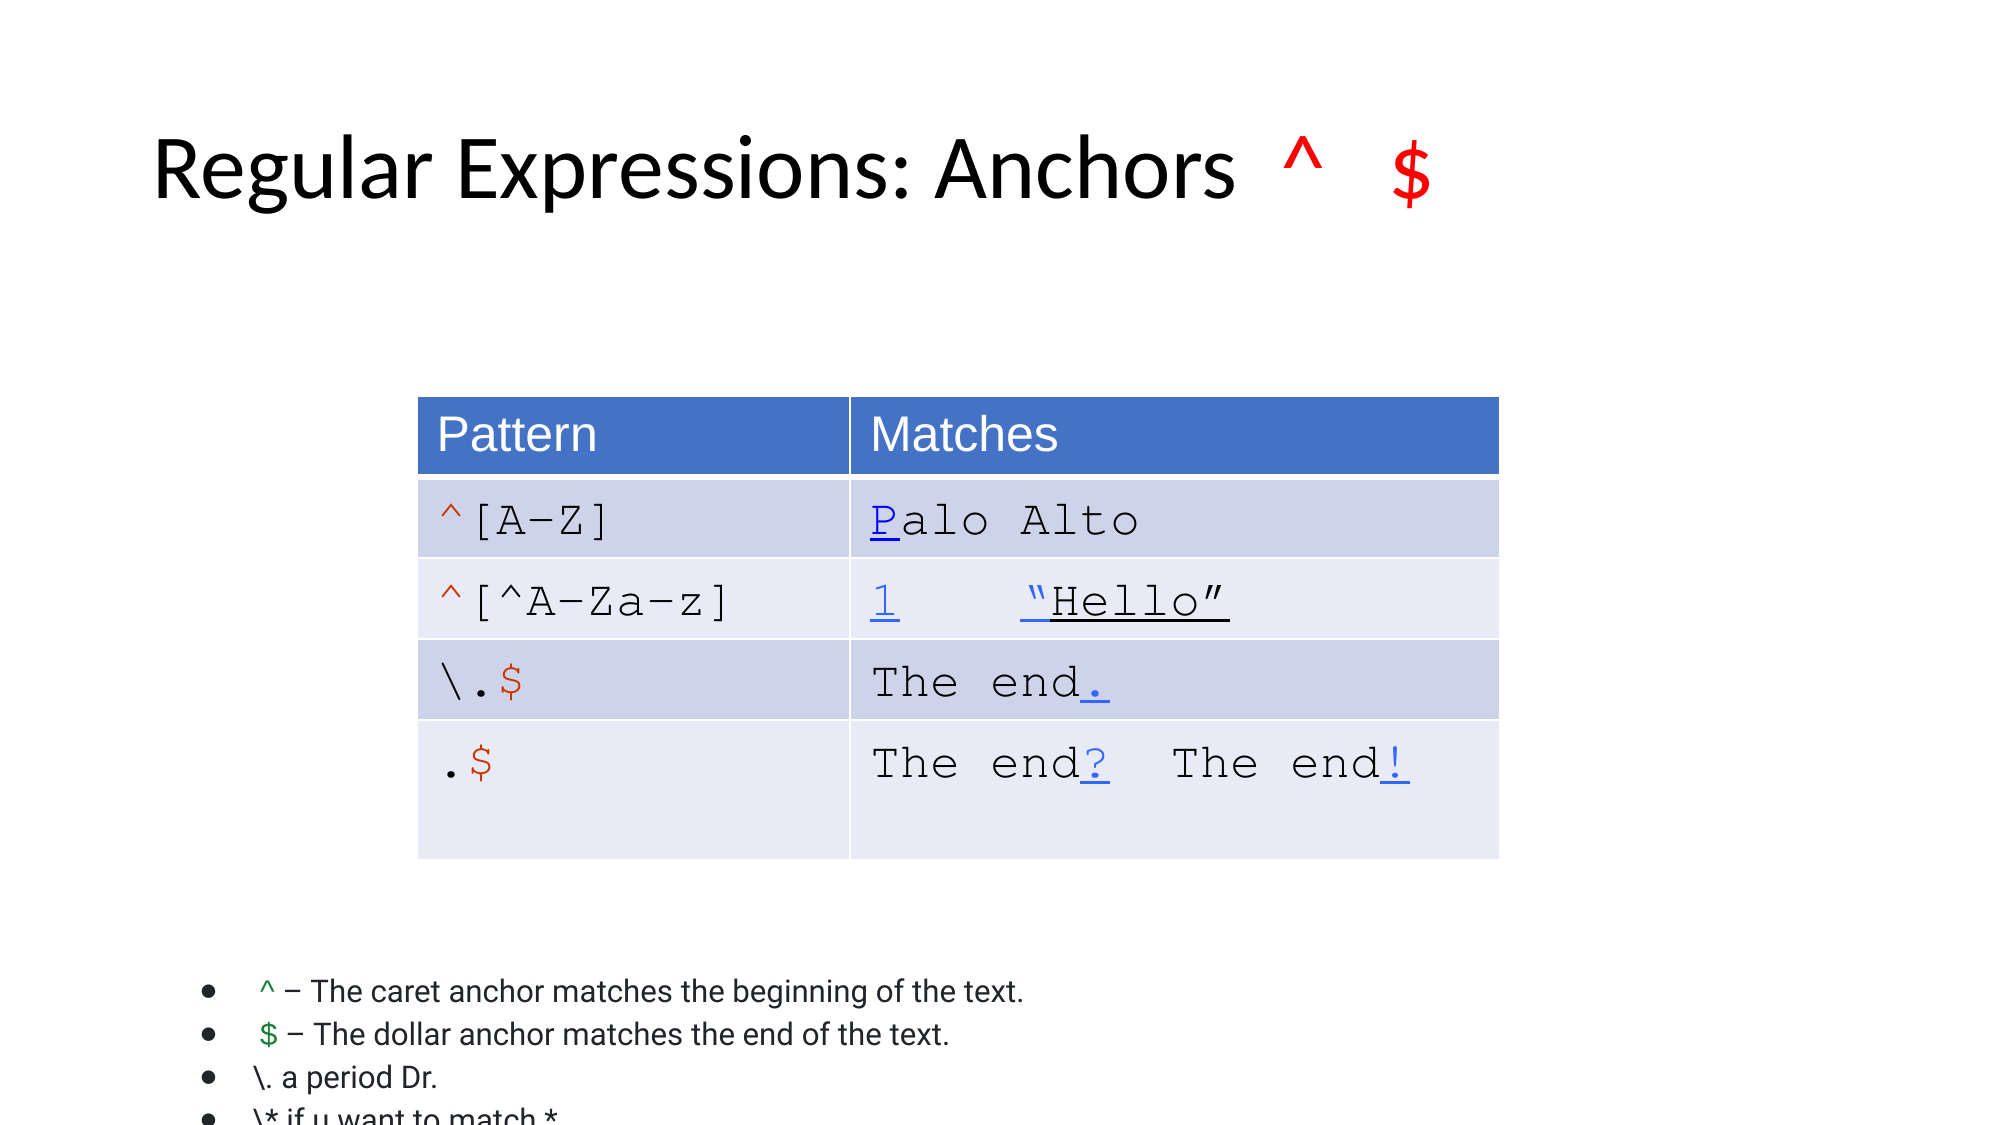

# Regular Expressions: Anchors  ^   $
| Pattern | Matches |
| --- | --- |
| ^[A-Z] | Palo Alto |
| ^[^A-Za-z] | 1 “Hello” |
| \.$ | The end. |
| .$ | The end? The end! |
 ^ – The caret anchor matches the beginning of the text.
 $ – The dollar anchor matches the end of the text.
\. a period Dr.
\* if u want to match *
\^   if u want to match ^
front slash /…………./ wordbound